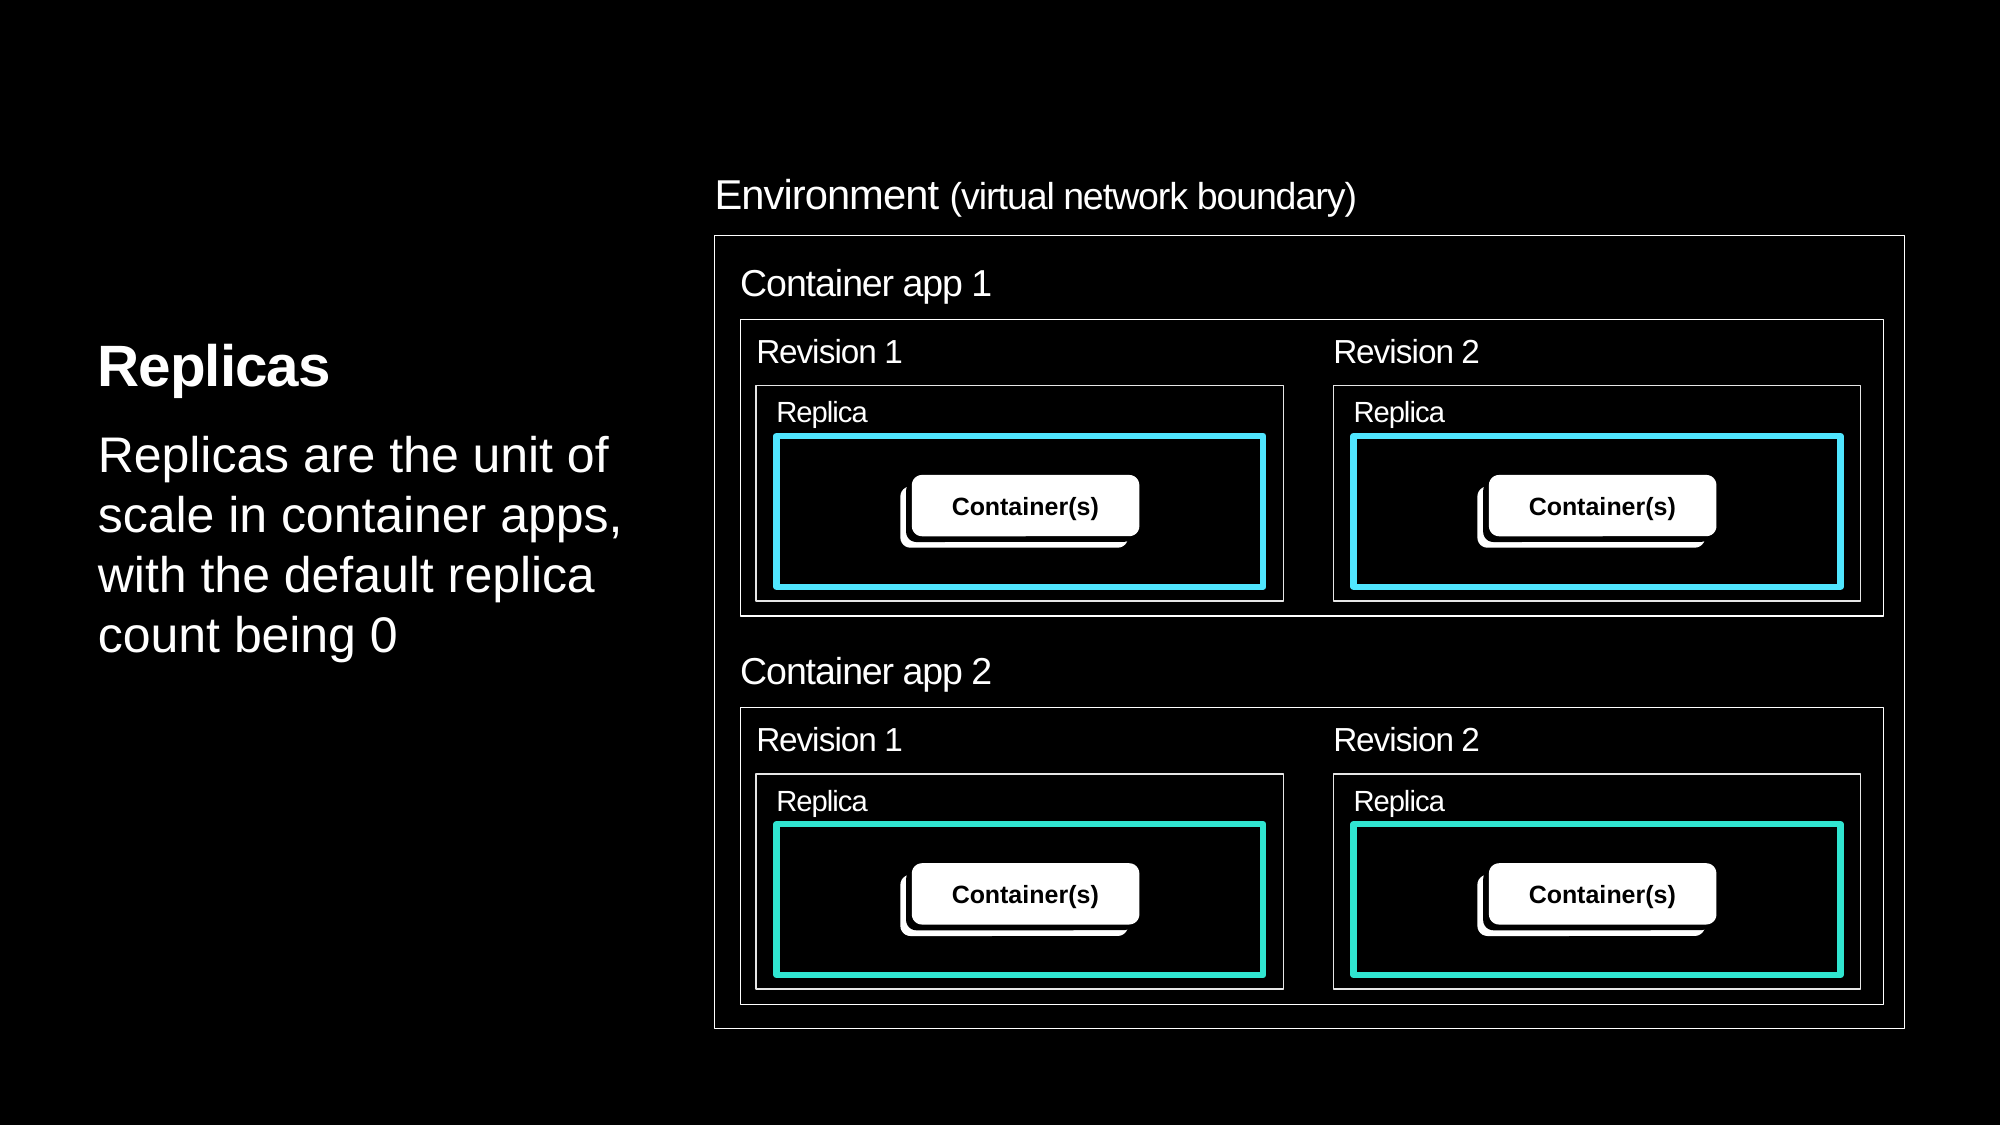

Environment (virtual network boundary)

Container app 1

Revision 1
Revision 2
Replicas

Replica
Replica
Replicas are the unit of scale in container apps, with the default replica count being 0

Container(s)
Container(s)

Container app 2

Revision 1
Revision 2

Replica
Replica

Container(s)
Container(s)